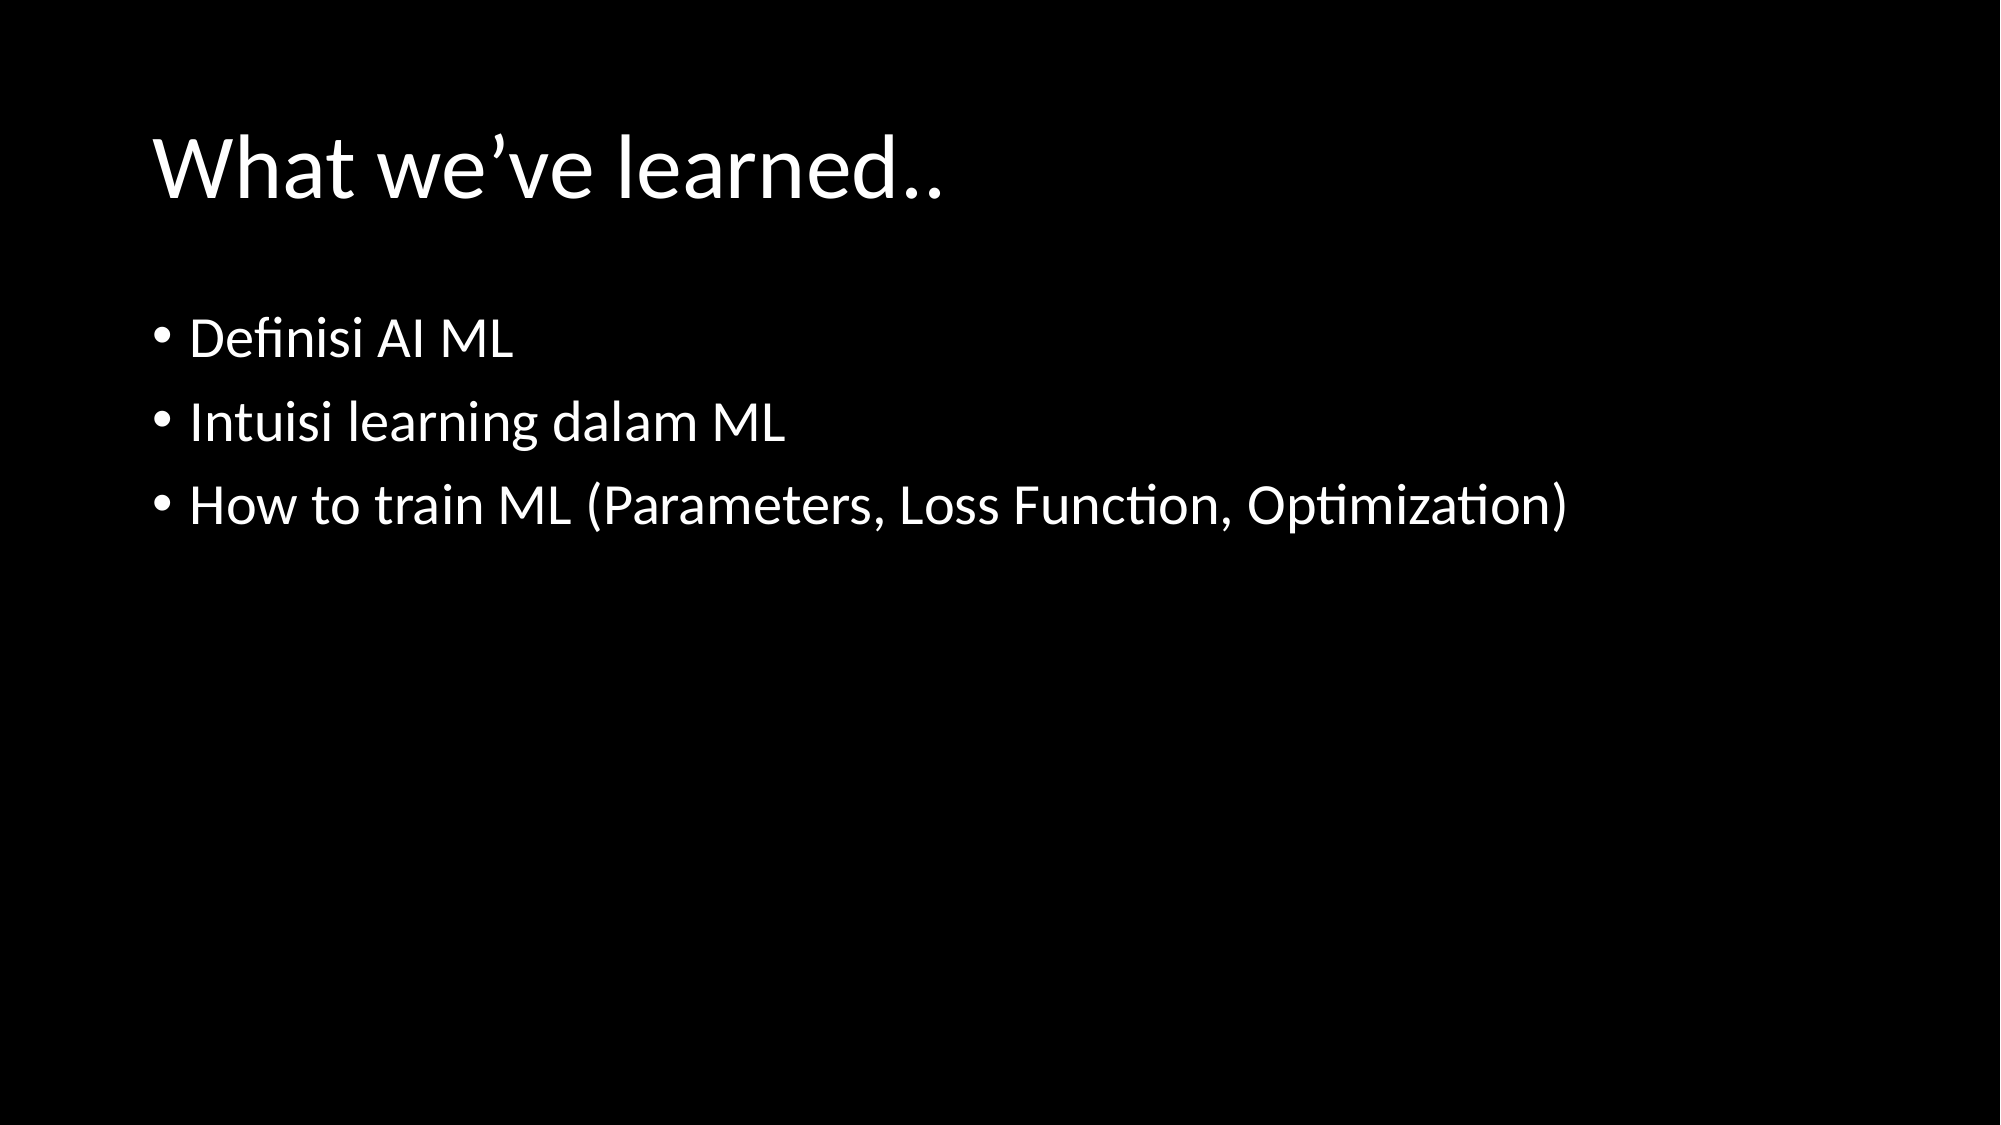

# What we’ve learned..
Definisi AI ML
Intuisi learning dalam ML
How to train ML (Parameters, Loss Function, Optimization)